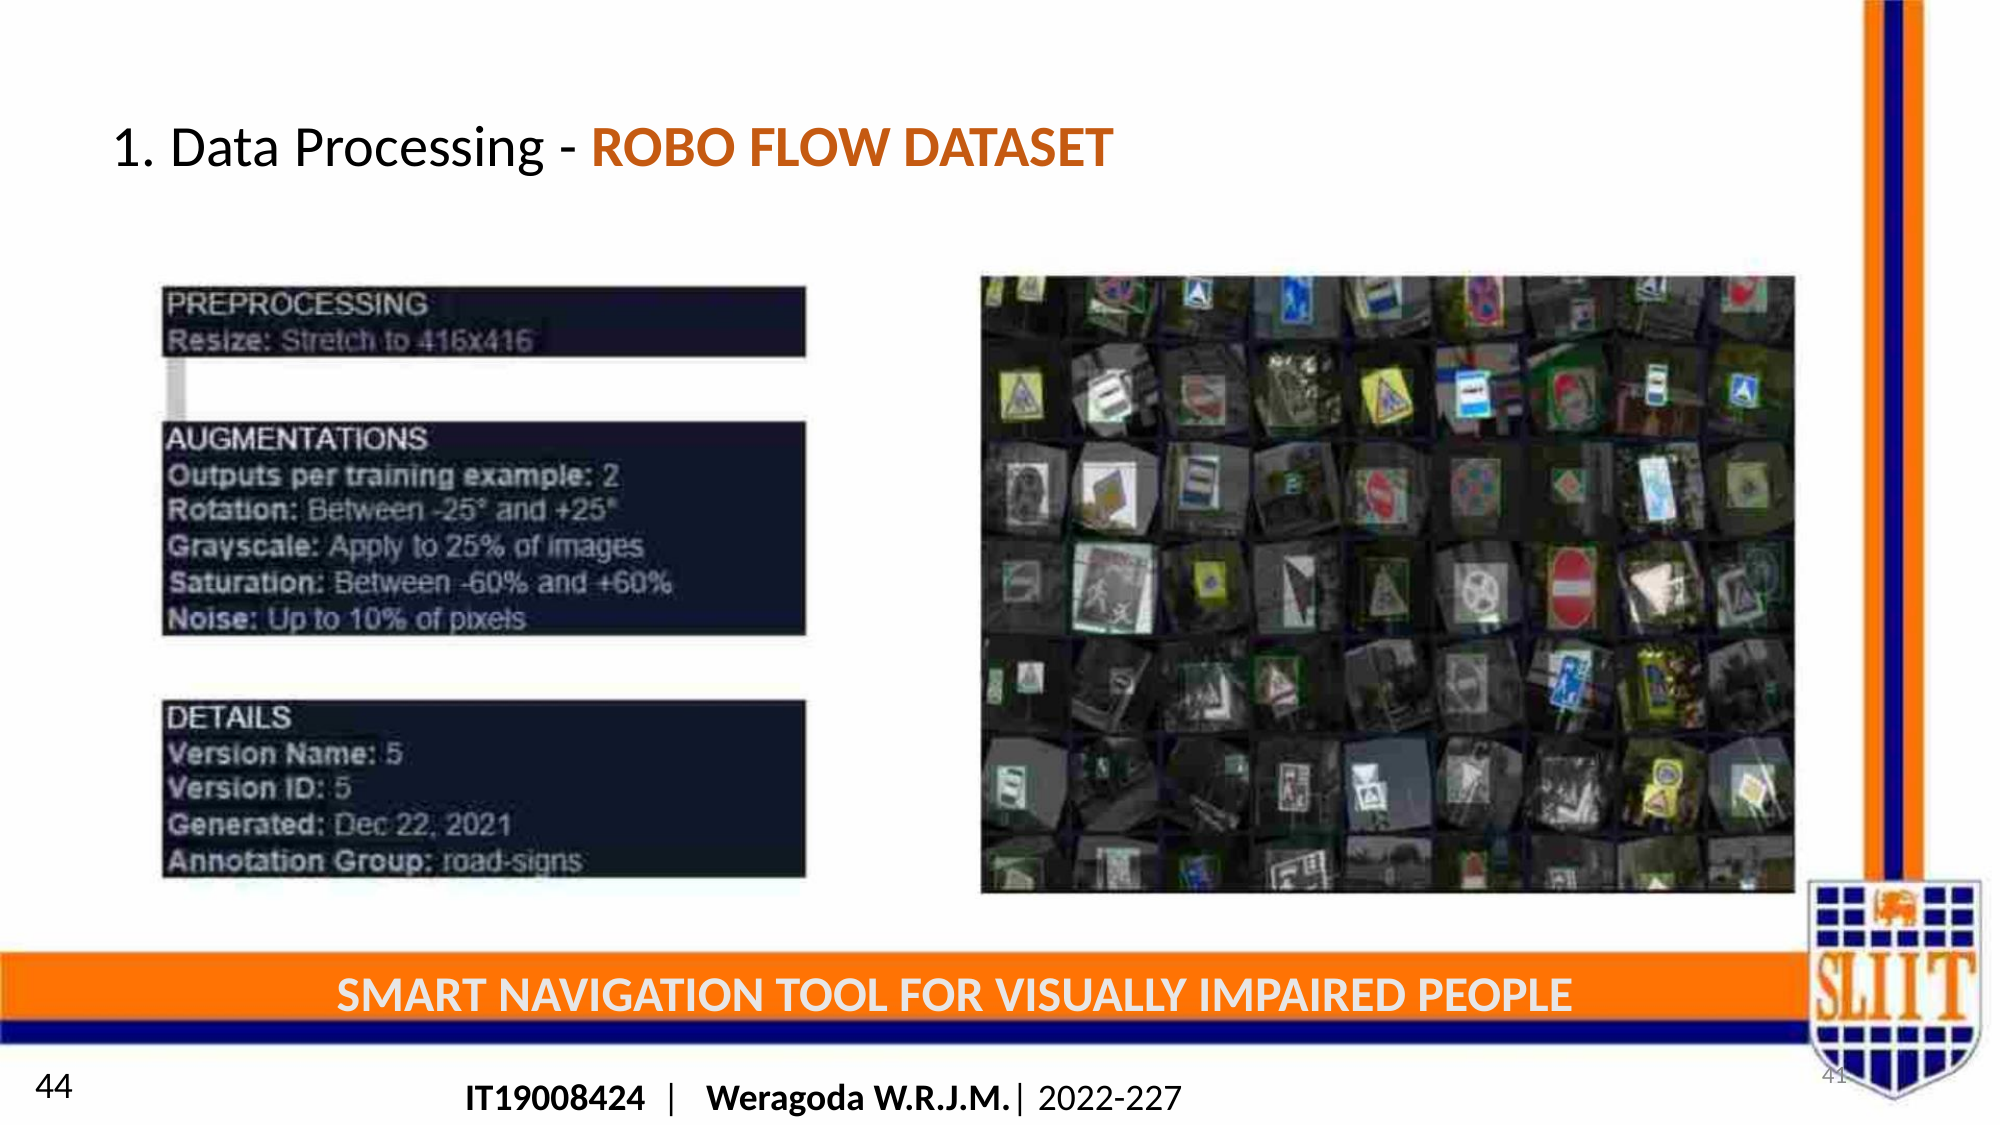

1. Data Processing - ROBO FLOW DATASET
SMART NAVIGATION TOOL FOR VISUALLY IMPAIRED PEOPLE
41
44
IT19008424 | Weragoda W.R.J.M.| 2022-227